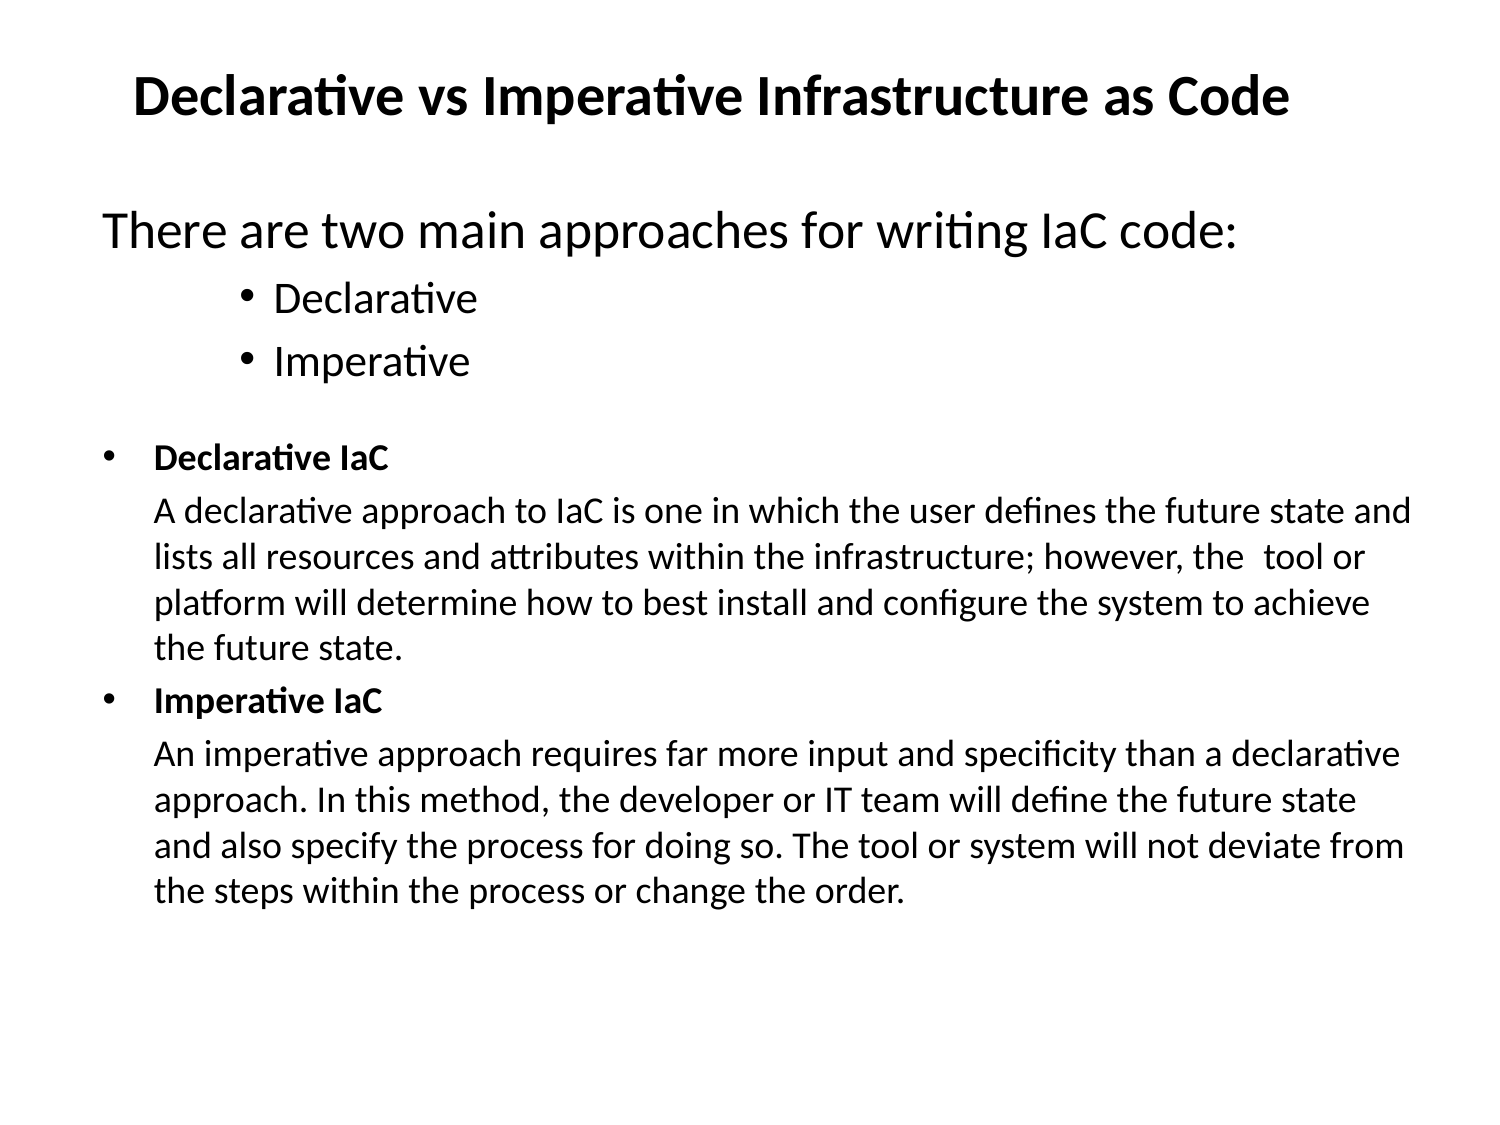

# Declarative vs Imperative Infrastructure as Code
There are two main approaches for writing IaC code:
Declarative
Imperative

Declarative IaC
      A declarative approach to IaC is one in which the user defines the future state and lists all resources and attributes within the infrastructure; however, the  tool or platform will determine how to best install and configure the system to achieve the future state.
Imperative IaC
      An imperative approach requires far more input and specificity than a declarative approach. In this method, the developer or IT team will define the future state and also specify the process for doing so. The tool or system will not deviate from the steps within the process or change the order.